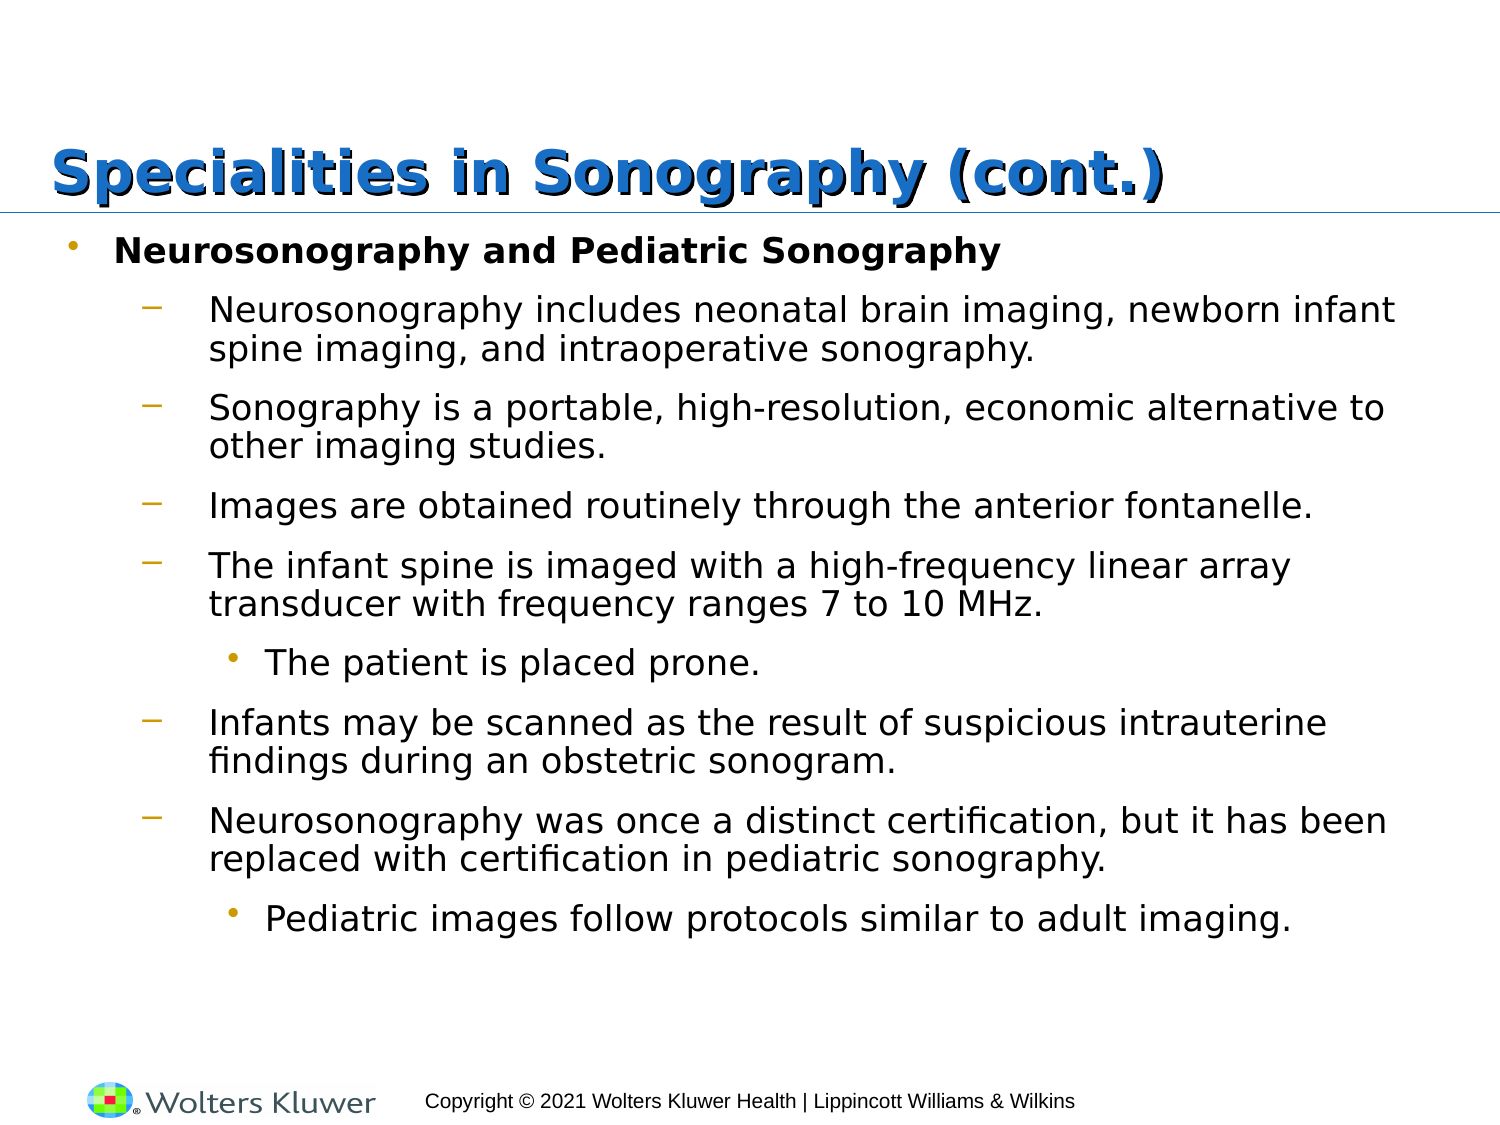

# Specialities in Sonography (cont.)
Neurosonography and Pediatric Sonography
Neurosonography includes neonatal brain imaging, newborn infant spine imaging, and intraoperative sonography.
Sonography is a portable, high-resolution, economic alternative to other imaging studies.
Images are obtained routinely through the anterior fontanelle.
The infant spine is imaged with a high-frequency linear array transducer with frequency ranges 7 to 10 MHz.
The patient is placed prone.
Infants may be scanned as the result of suspicious intrauterine findings during an obstetric sonogram.
Neurosonography was once a distinct certification, but it has been replaced with certification in pediatric sonography.
Pediatric images follow protocols similar to adult imaging.